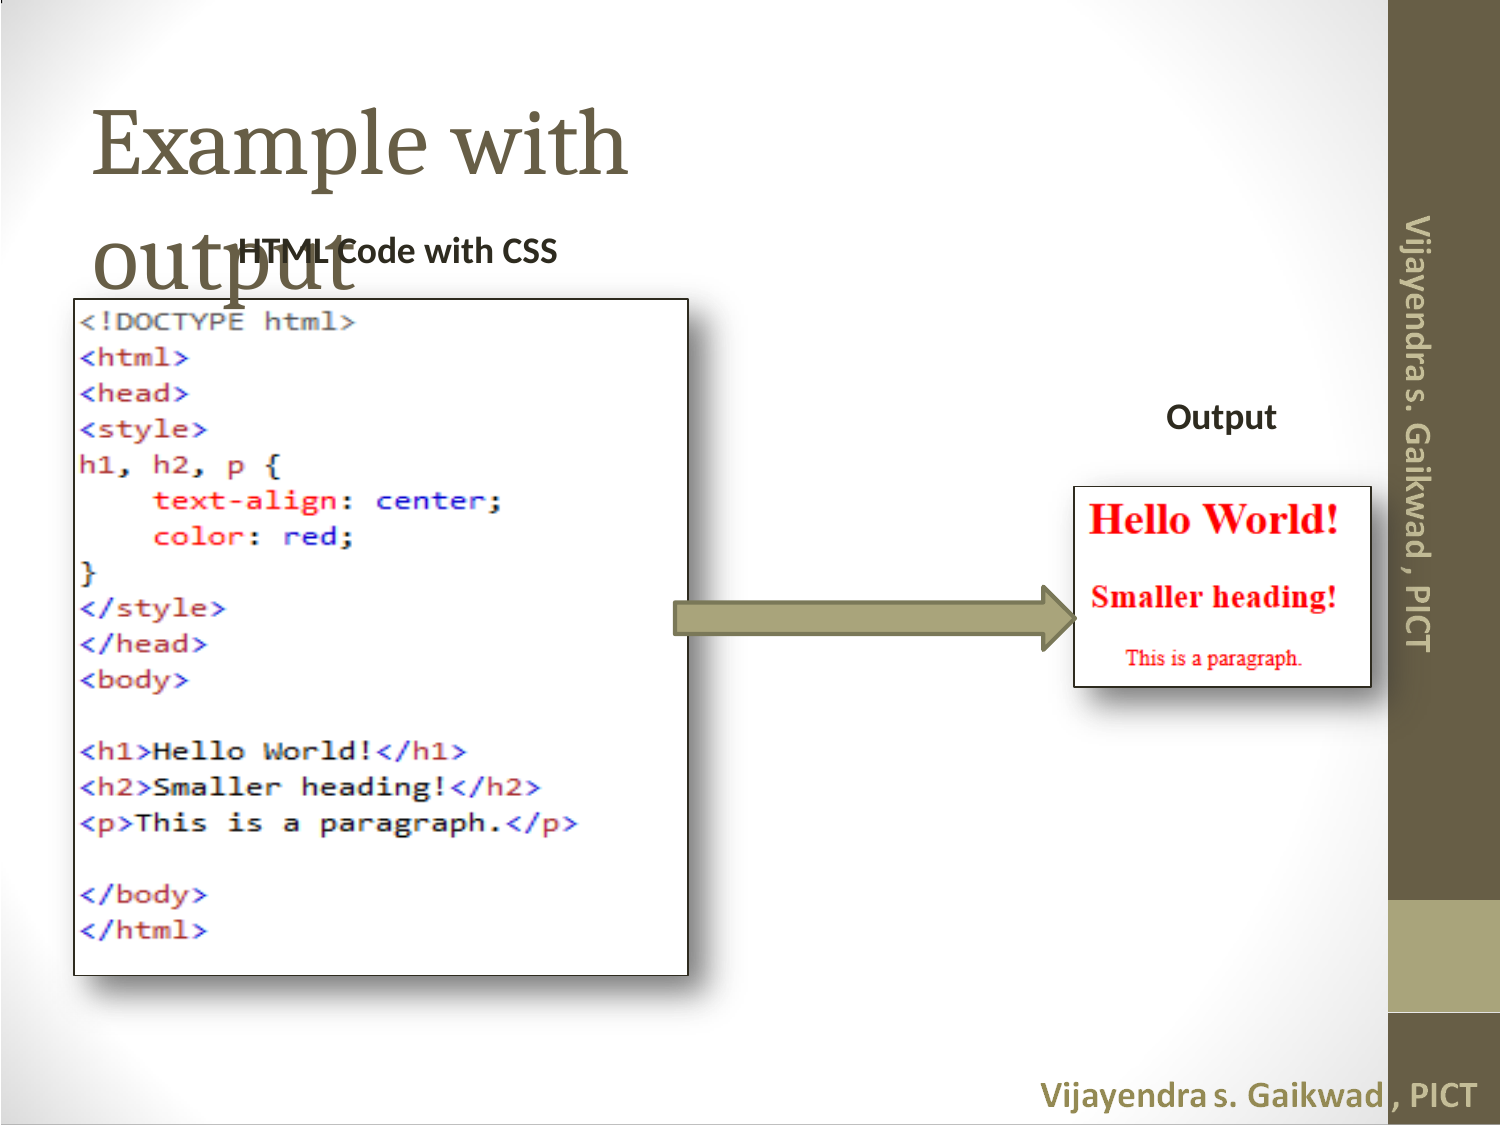

# Example with output
HTML Code with CSS
Output